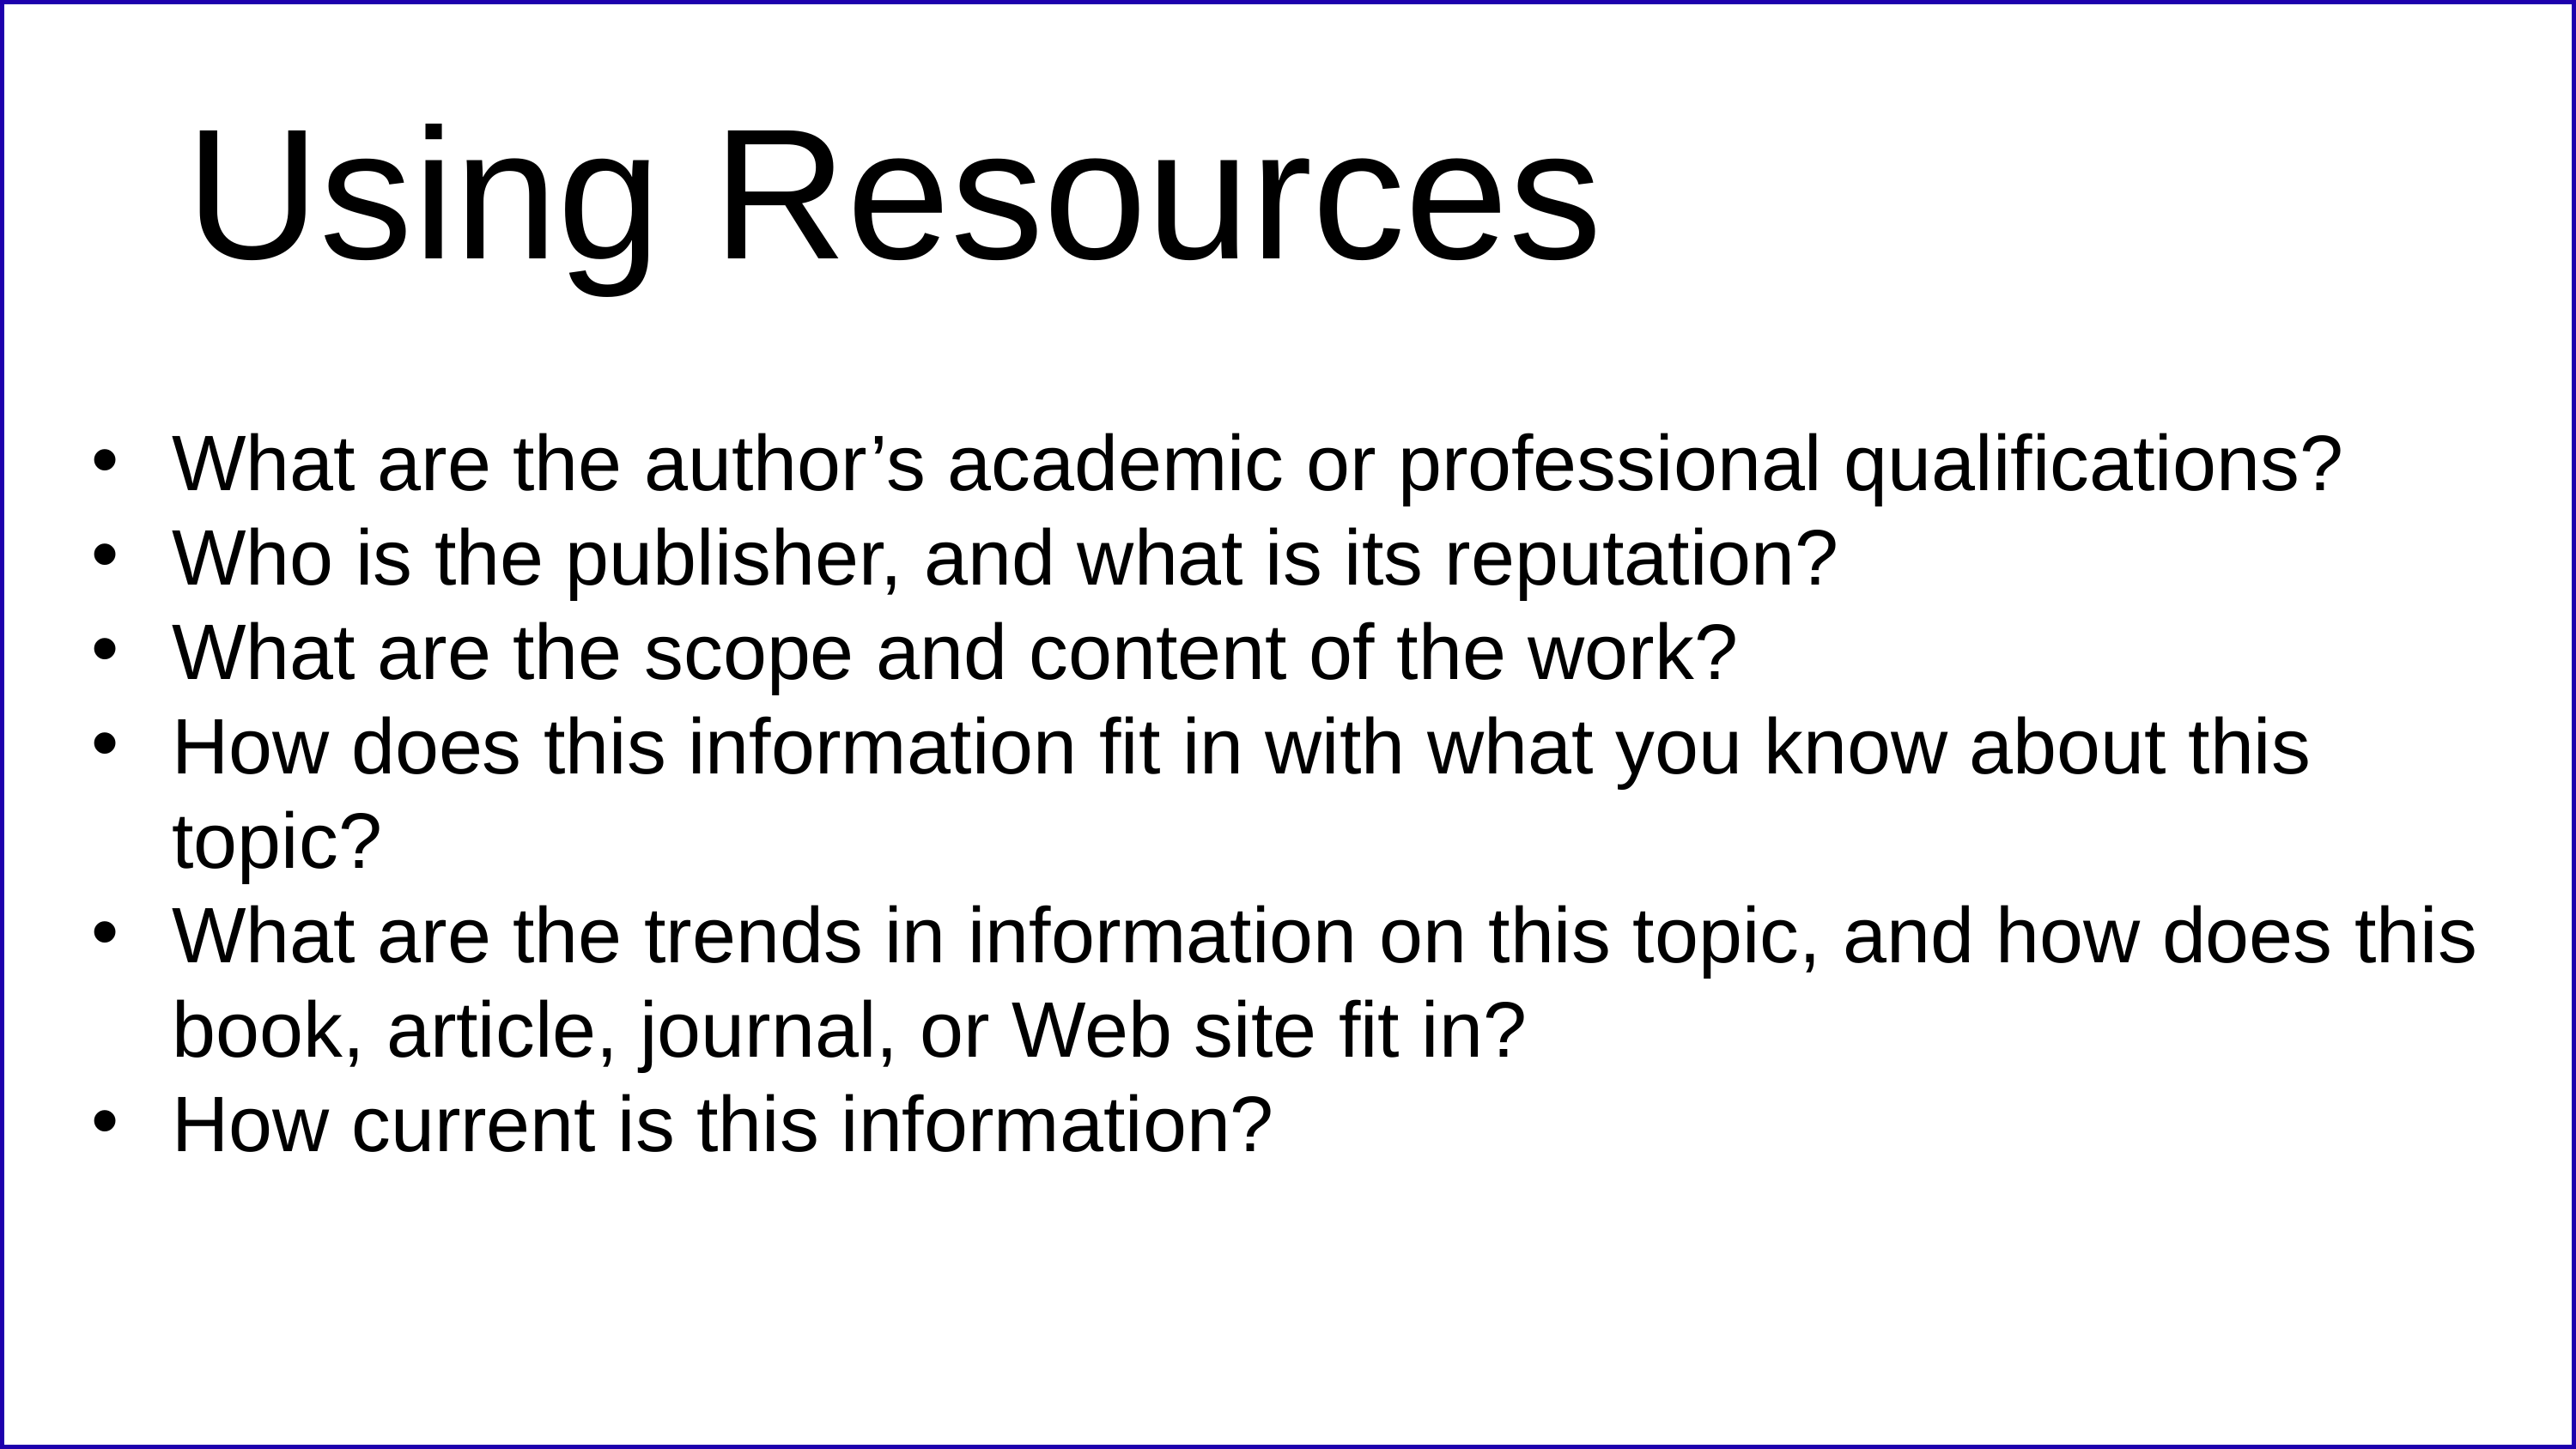

Using Resources
What are the author’s academic or professional qualifications?
Who is the publisher, and what is its reputation?
What are the scope and content of the work?
How does this information fit in with what you know about this topic?
What are the trends in information on this topic, and how does this book, article, journal, or Web site fit in?
How current is this information?